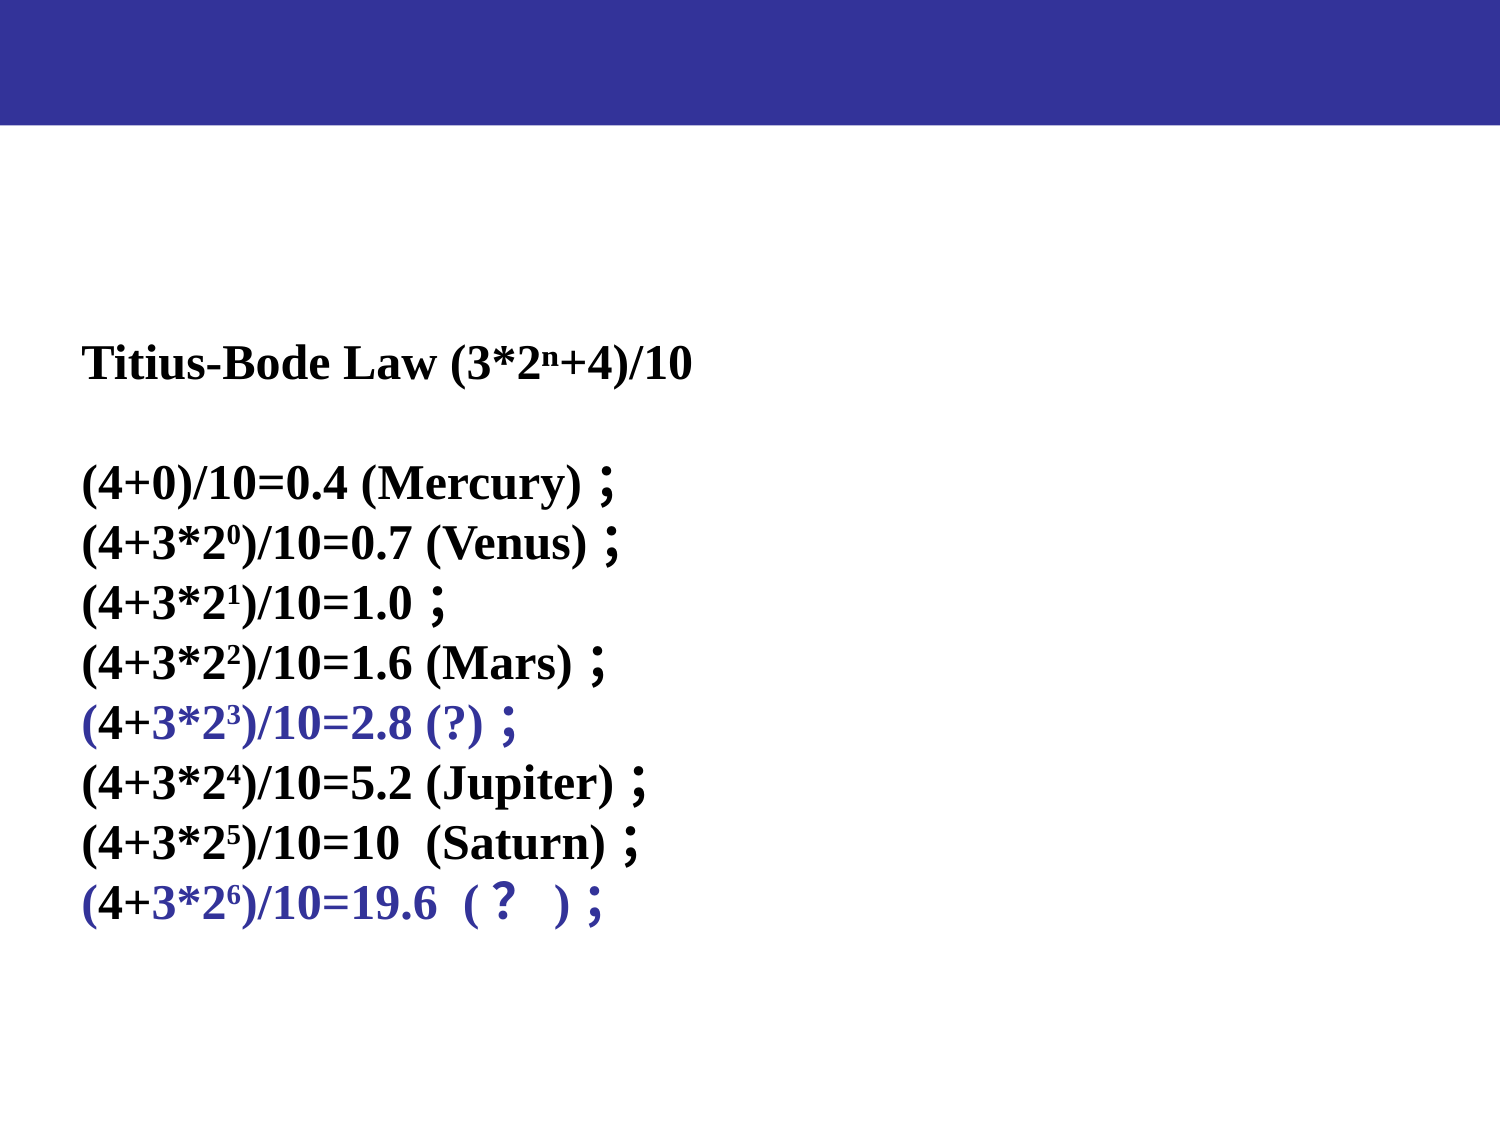

Titius-Bode Law (3*2ⁿ+4)/10

(4+0)/10=0.4 (Mercury)；
(4+3*20)/10=0.7 (Venus)；
(4+3*21)/10=1.0；
(4+3*22)/10=1.6 (Mars)；
(4+3*23)/10=2.8 (?)；
(4+3*24)/10=5.2 (Jupiter)；
(4+3*25)/10=10  (Saturn)；
(4+3*26)/10=19.6  (？)；